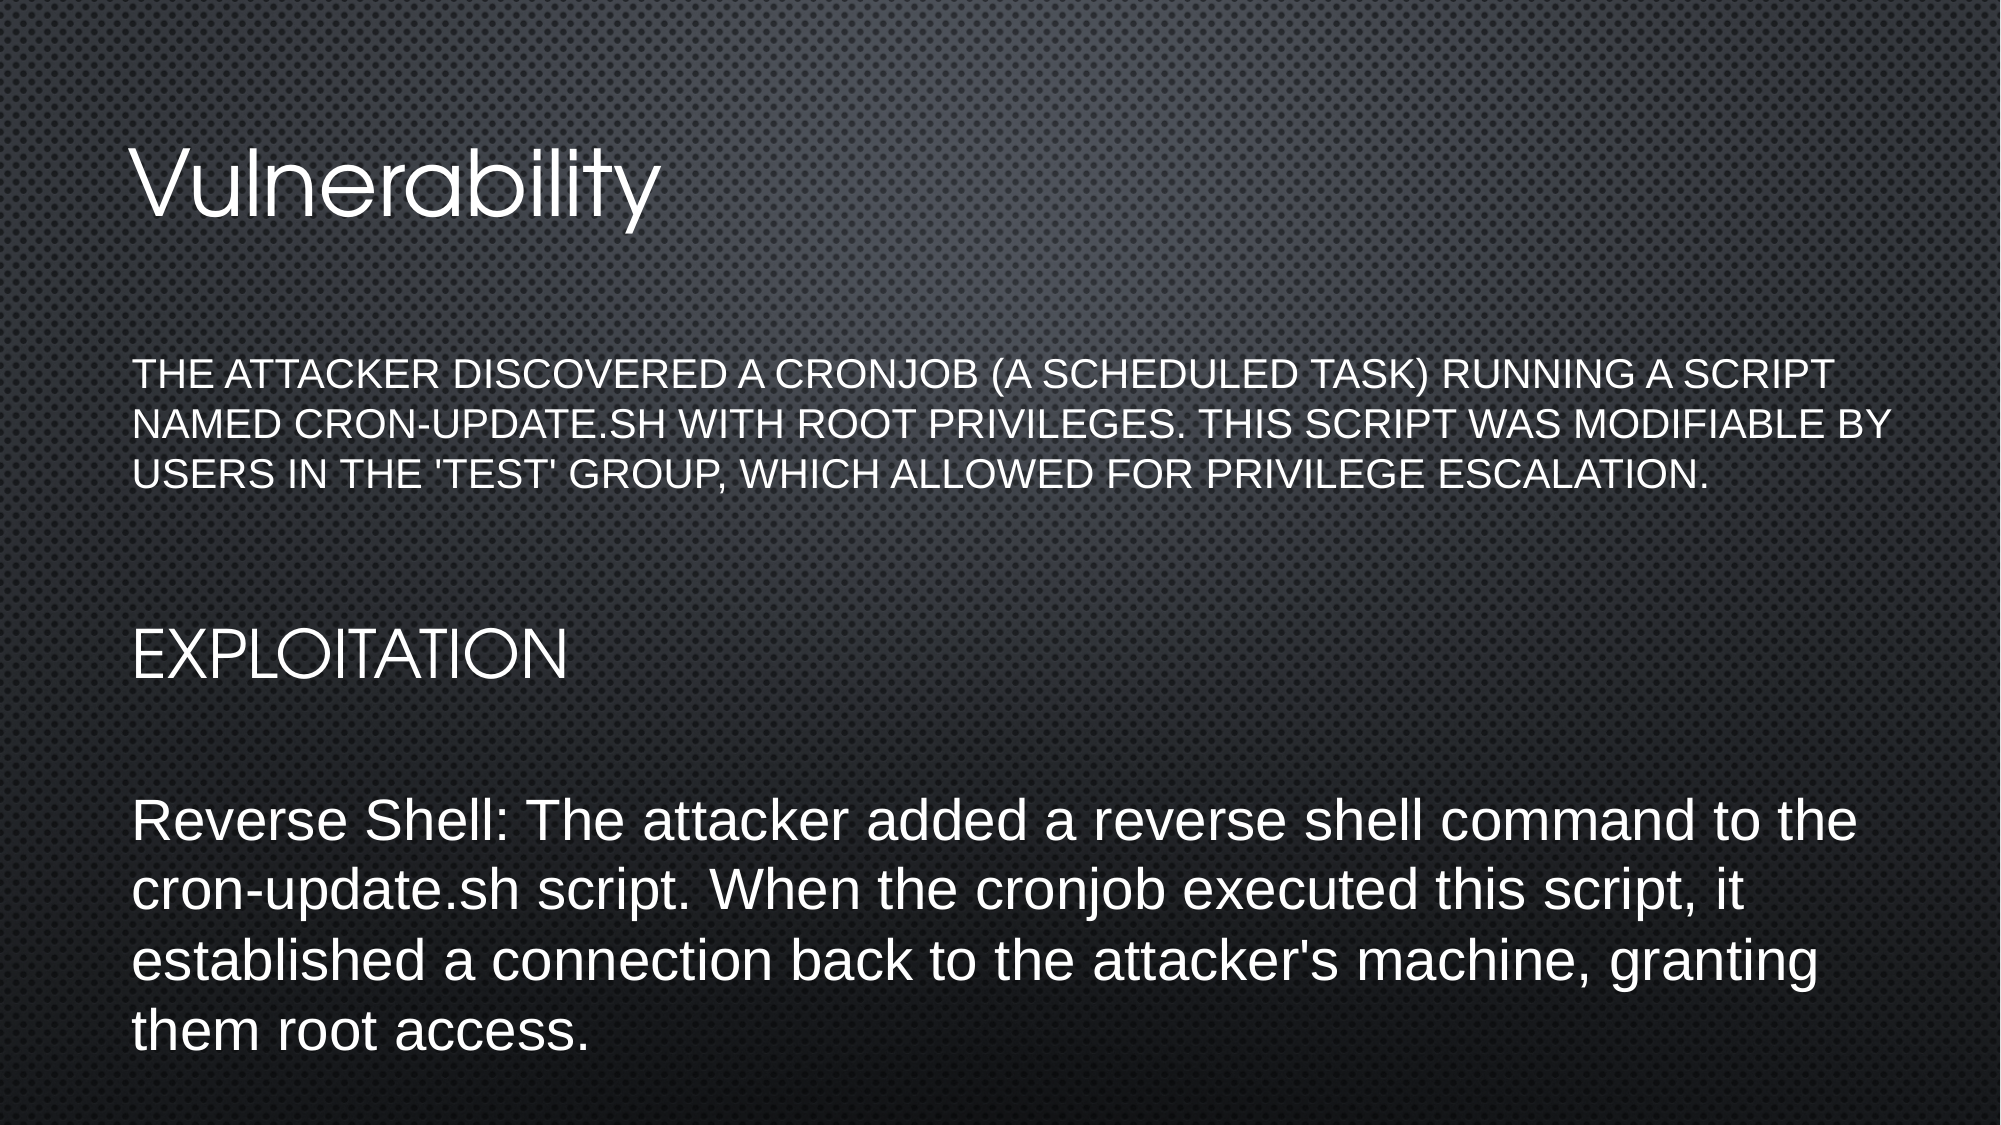

Vulnerability
The attacker discovered a cronjob (a scheduled task) running a script named cron-update.sh with root privileges. This script was modifiable by users in the 'test' group, which allowed for privilege escalation.
# Exploitation
Reverse Shell: The attacker added a reverse shell command to the cron-update.sh script. When the cronjob executed this script, it established a connection back to the attacker's machine, granting them root access.